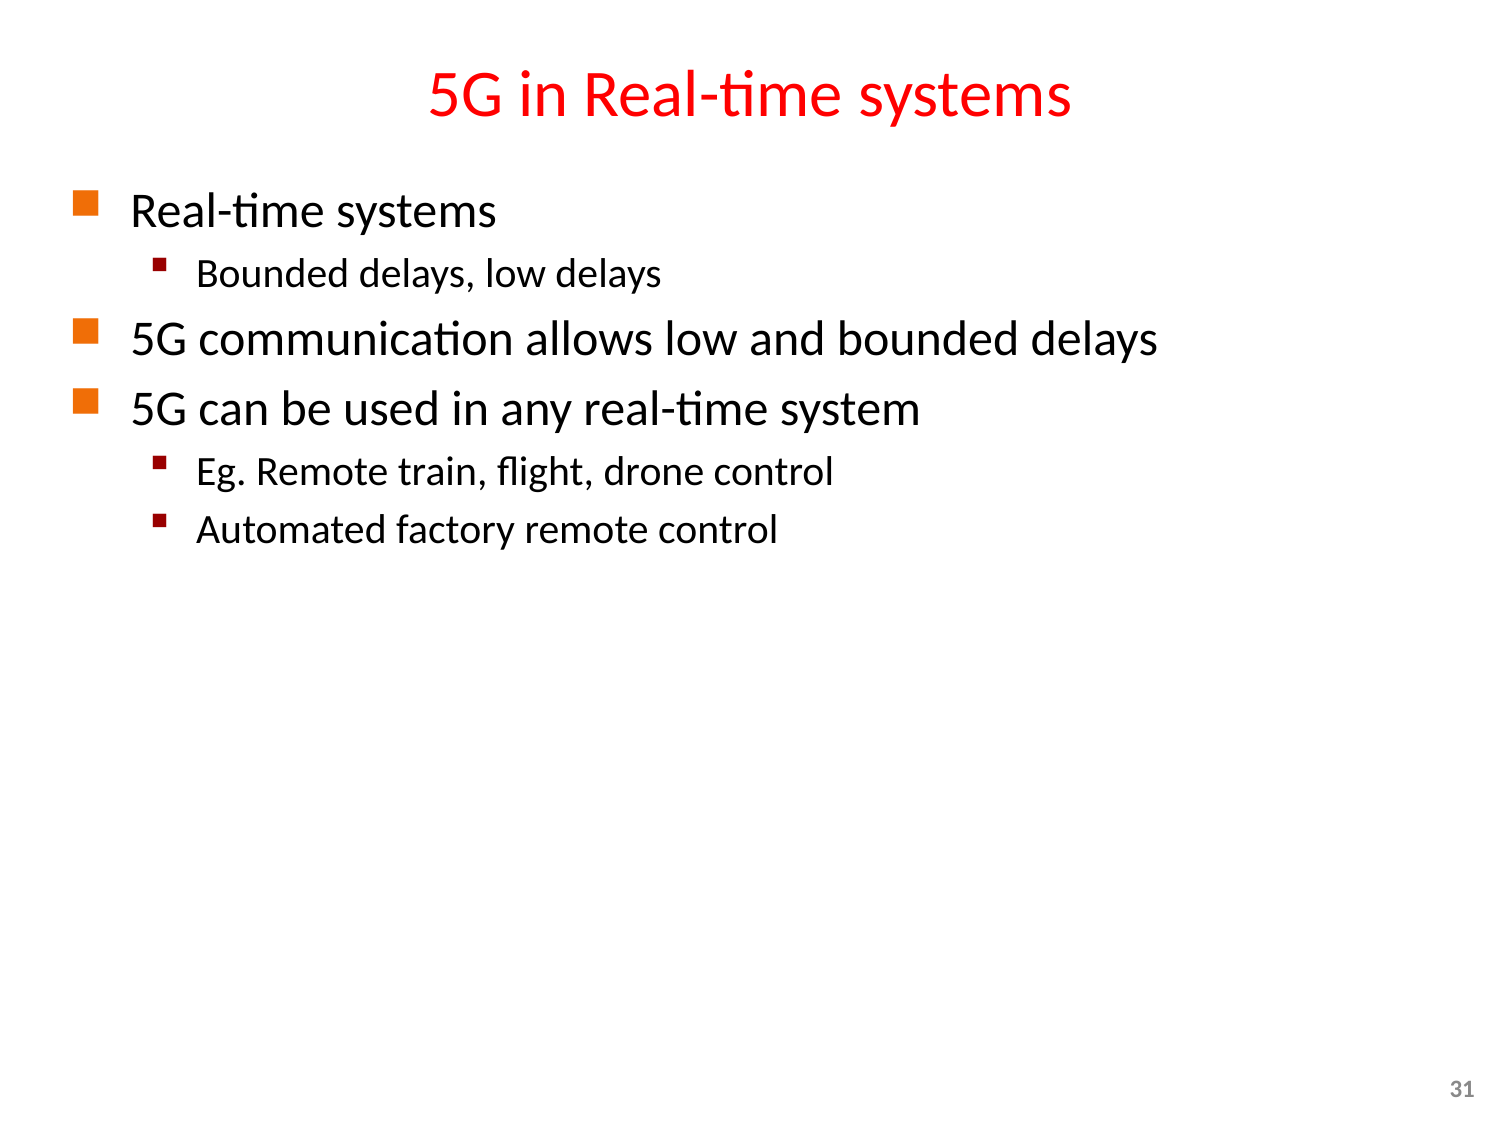

# 5G in Real-time systems
Real-time systems
Bounded delays, low delays
5G communication allows low and bounded delays
5G can be used in any real-time system
Eg. Remote train, flight, drone control
Automated factory remote control